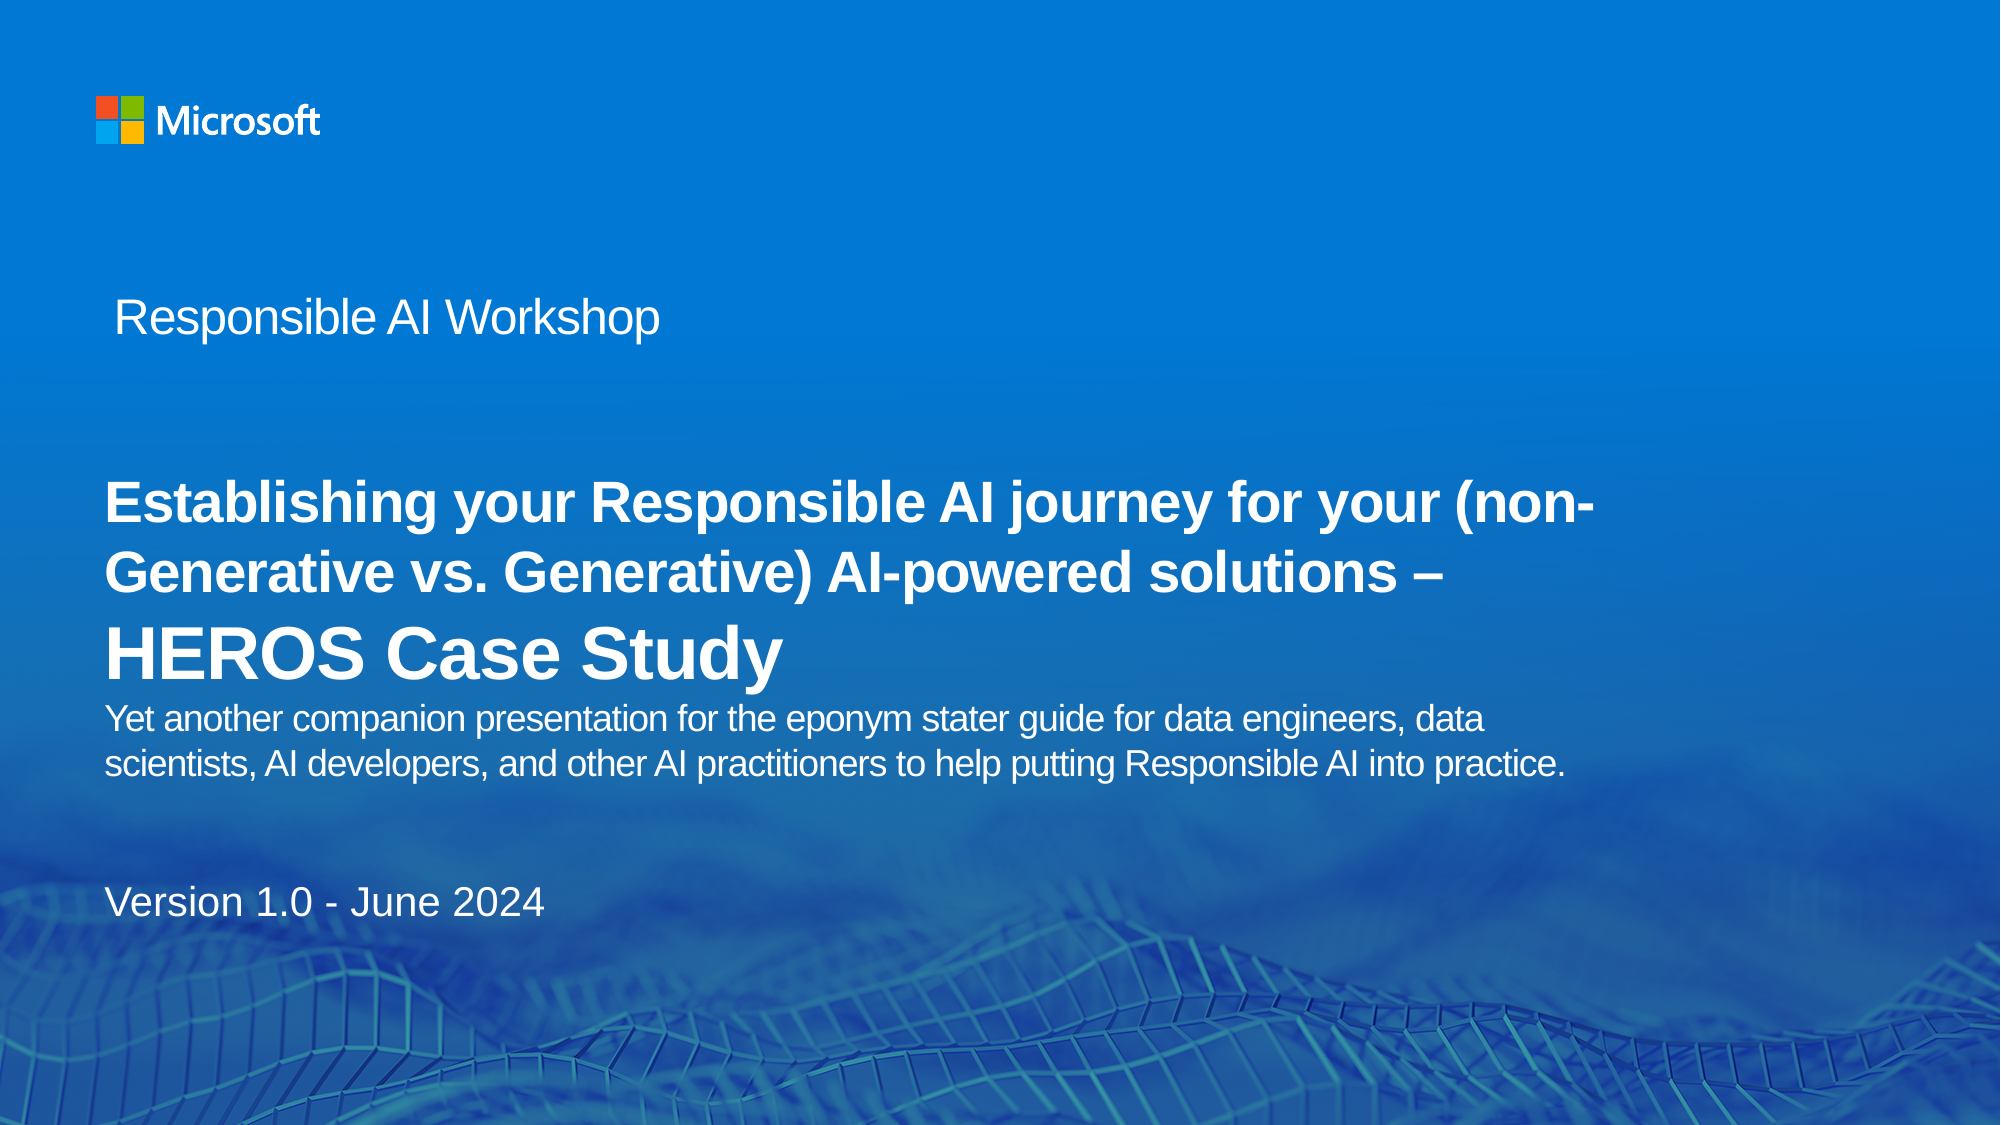

# Responsible AI Workshop Establishing your Responsible AI journey for your (non-Generative vs. Generative) AI-powered solutions – HEROS Case Study Yet another companion presentation for the eponym stater guide for data engineers, data scientists, AI developers, and other AI practitioners to help putting Responsible AI into practice.
Version 1.0 - June 2024